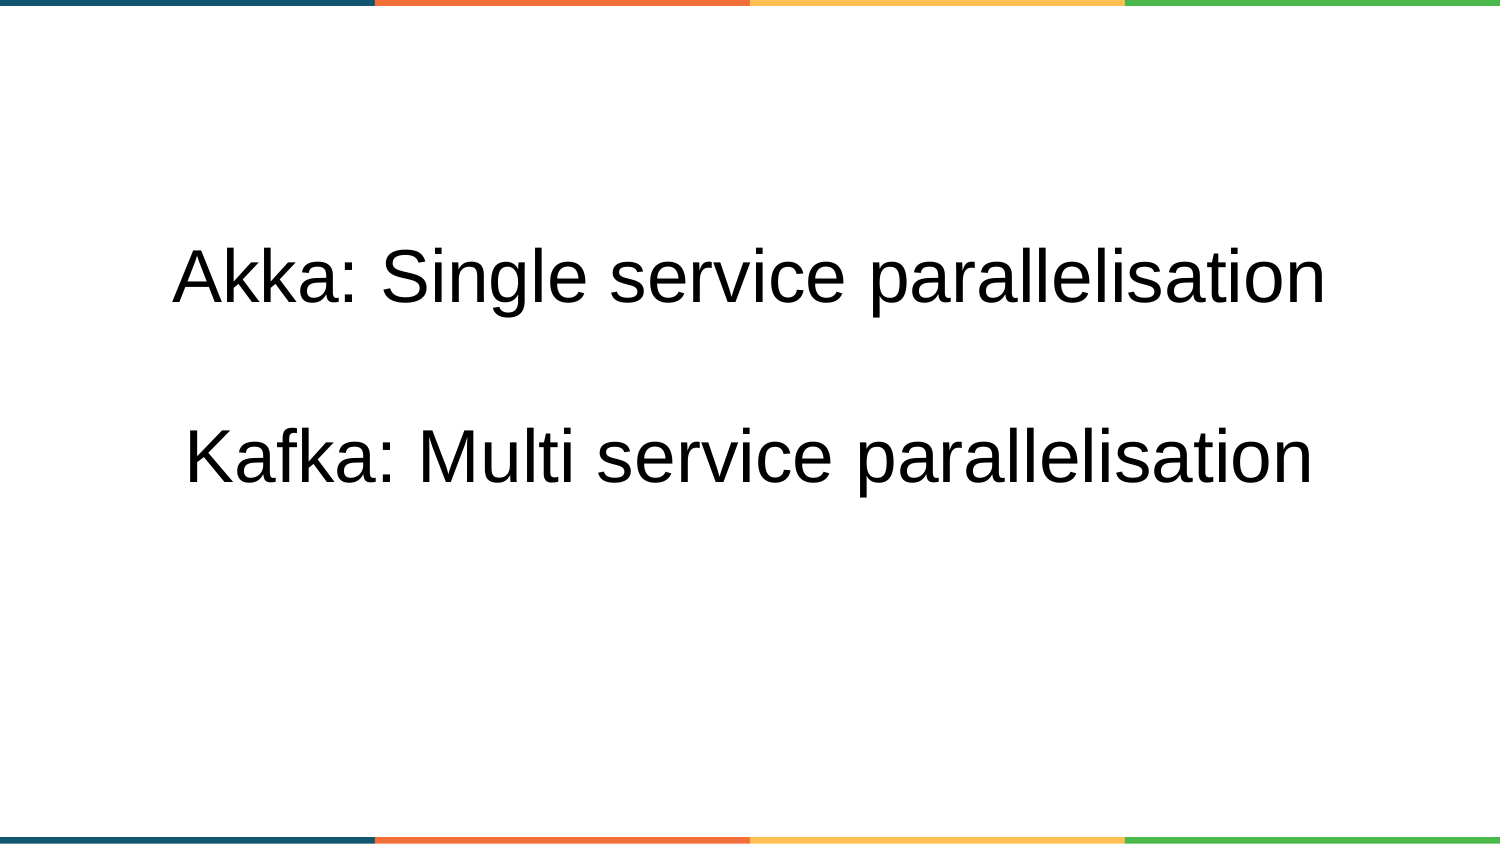

Akka: Single service parallelisation
Kafka: Multi service parallelisation